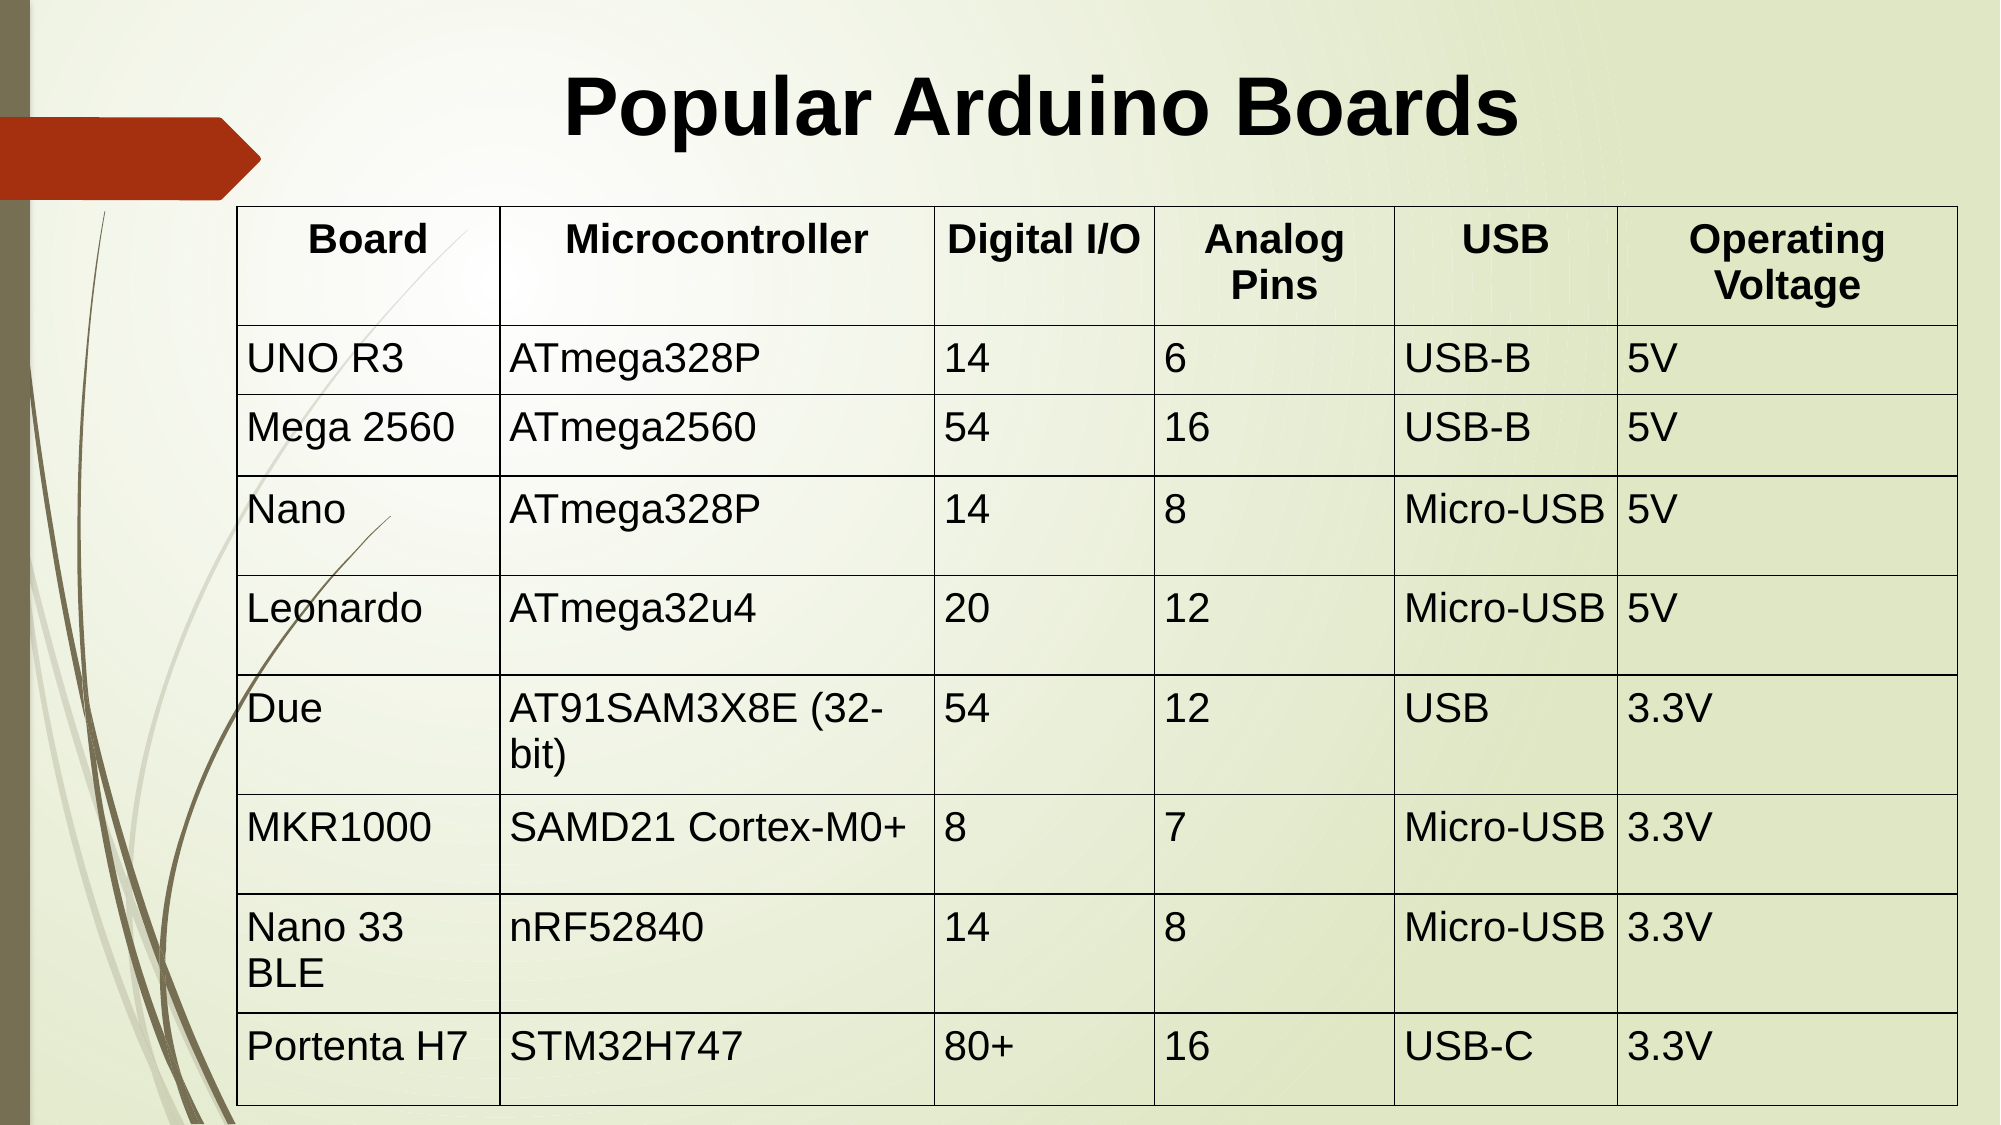

Popular Arduino Boards

| Board | Microcontroller | Digital I/O | Analog Pins | USB | Operating Voltage |
| --- | --- | --- | --- | --- | --- |
| UNO R3 | ATmega328P | 14 | 6 | USB-B | 5V |
| Mega 2560 | ATmega2560 | 54 | 16 | USB-B | 5V |
| Nano | ATmega328P | 14 | 8 | Micro-USB | 5V |
| Leonardo | ATmega32u4 | 20 | 12 | Micro-USB | 5V |
| Due | AT91SAM3X8E (32-bit) | 54 | 12 | USB | 3.3V |
| MKR1000 | SAMD21 Cortex-M0+ | 8 | 7 | Micro-USB | 3.3V |
| Nano 33 BLE | nRF52840 | 14 | 8 | Micro-USB | 3.3V |
| Portenta H7 | STM32H747 | 80+ | 16 | USB-C | 3.3V |